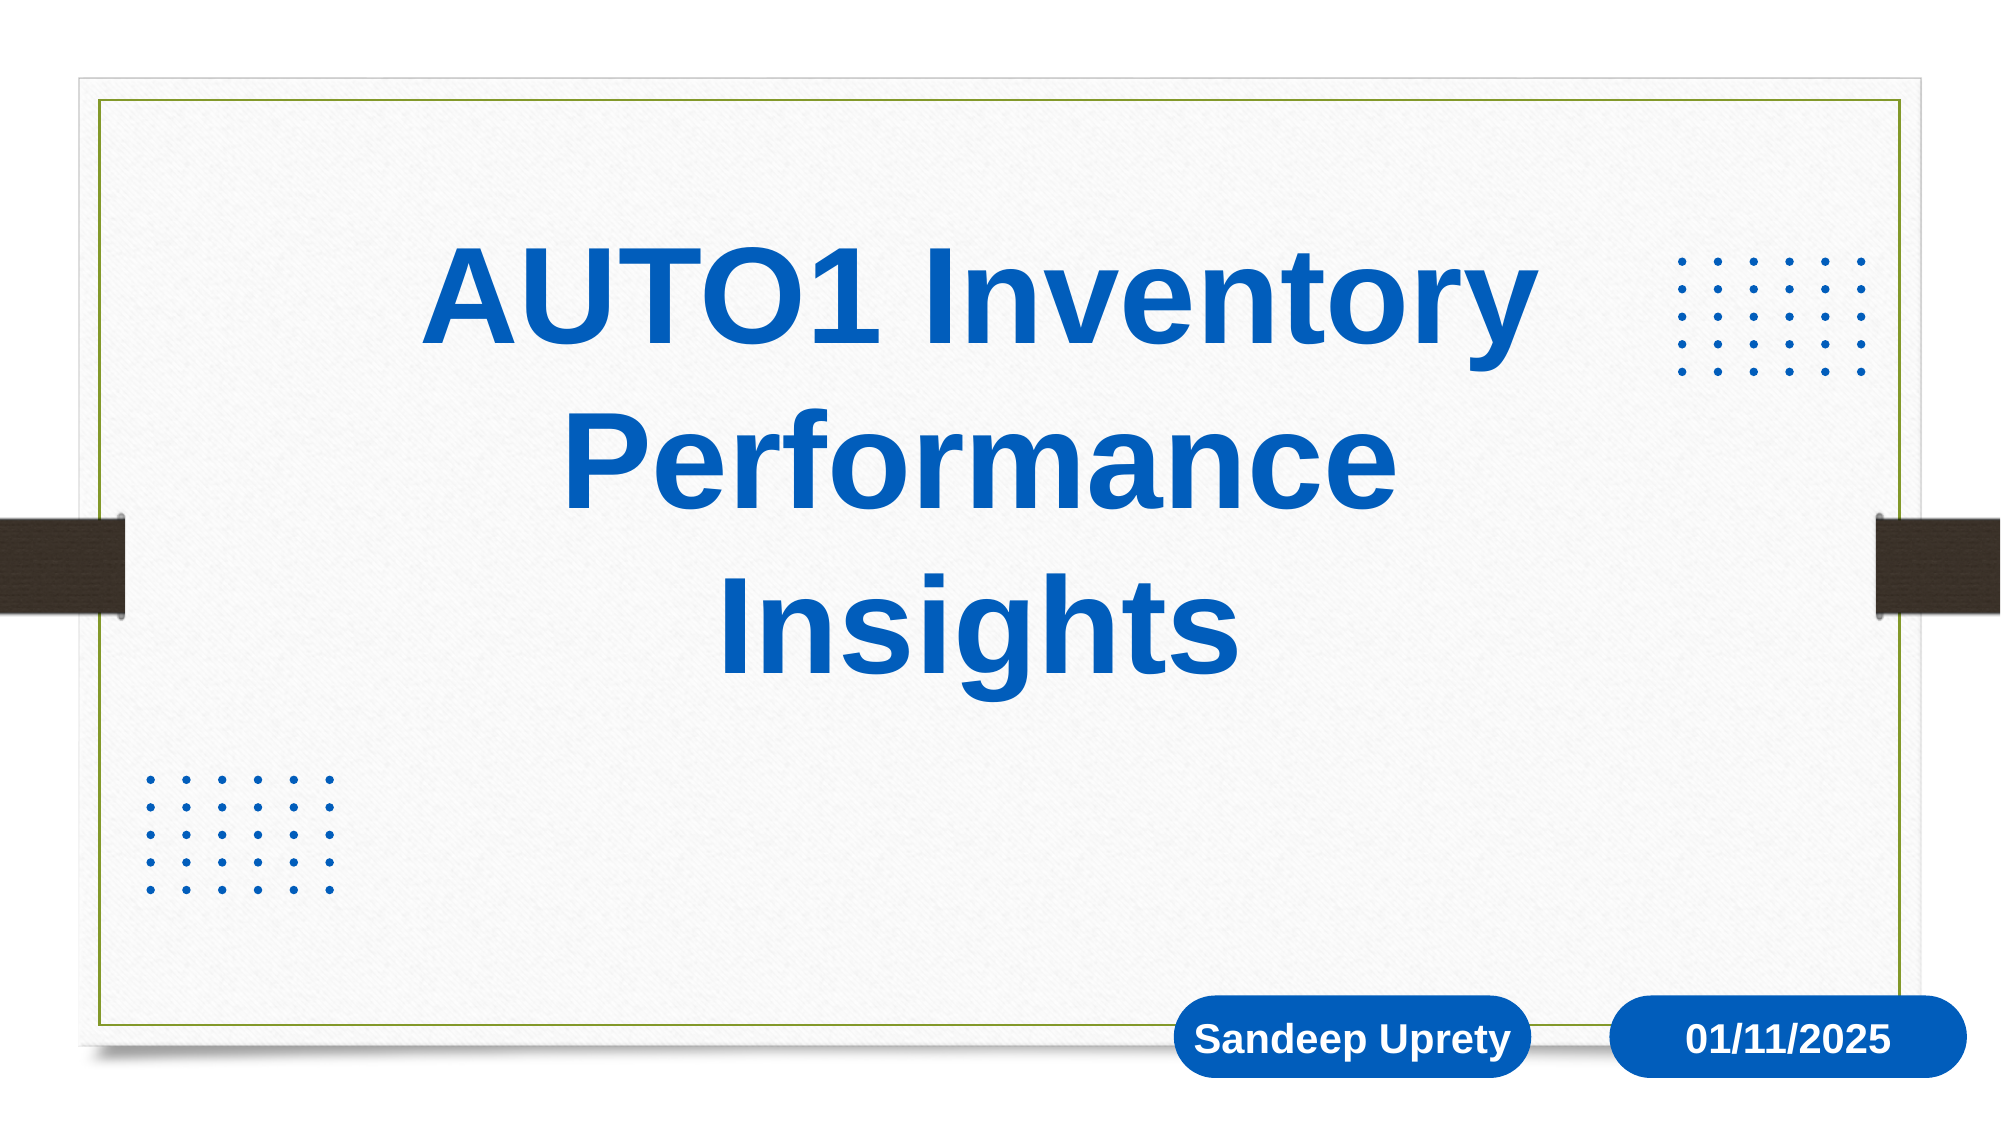

AUTO1 Inventory Performance Insights

Sandeep Uprety
01/11/2025